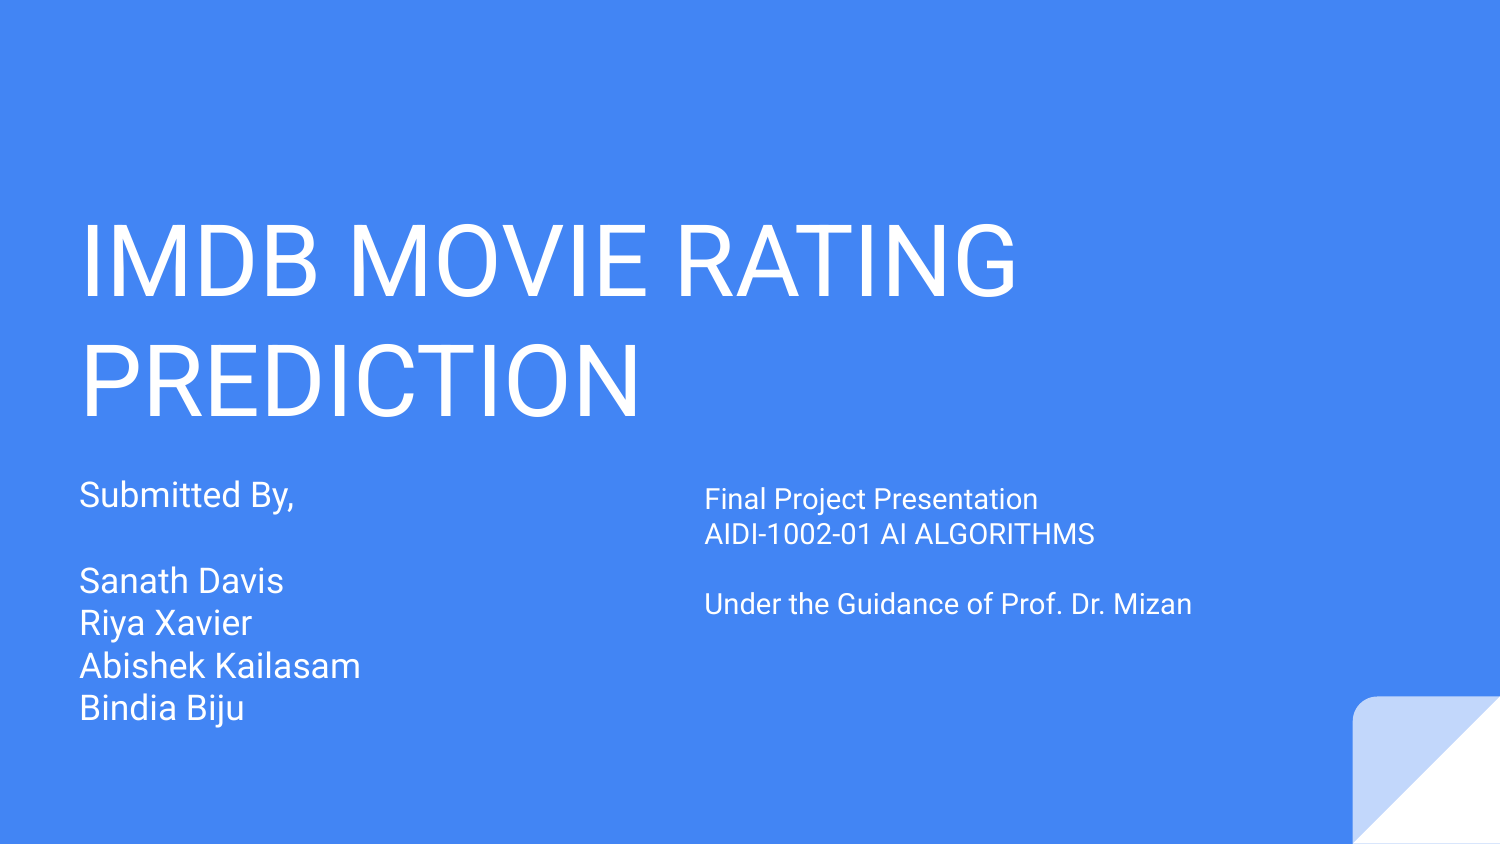

# IMDB MOVIE RATING PREDICTION
Submitted By,

Sanath Davis
Riya Xavier
Abishek Kailasam
Bindia Biju
Final Project Presentation
AIDI-1002-01 AI ALGORITHMS

Under the Guidance of Prof. Dr. Mizan